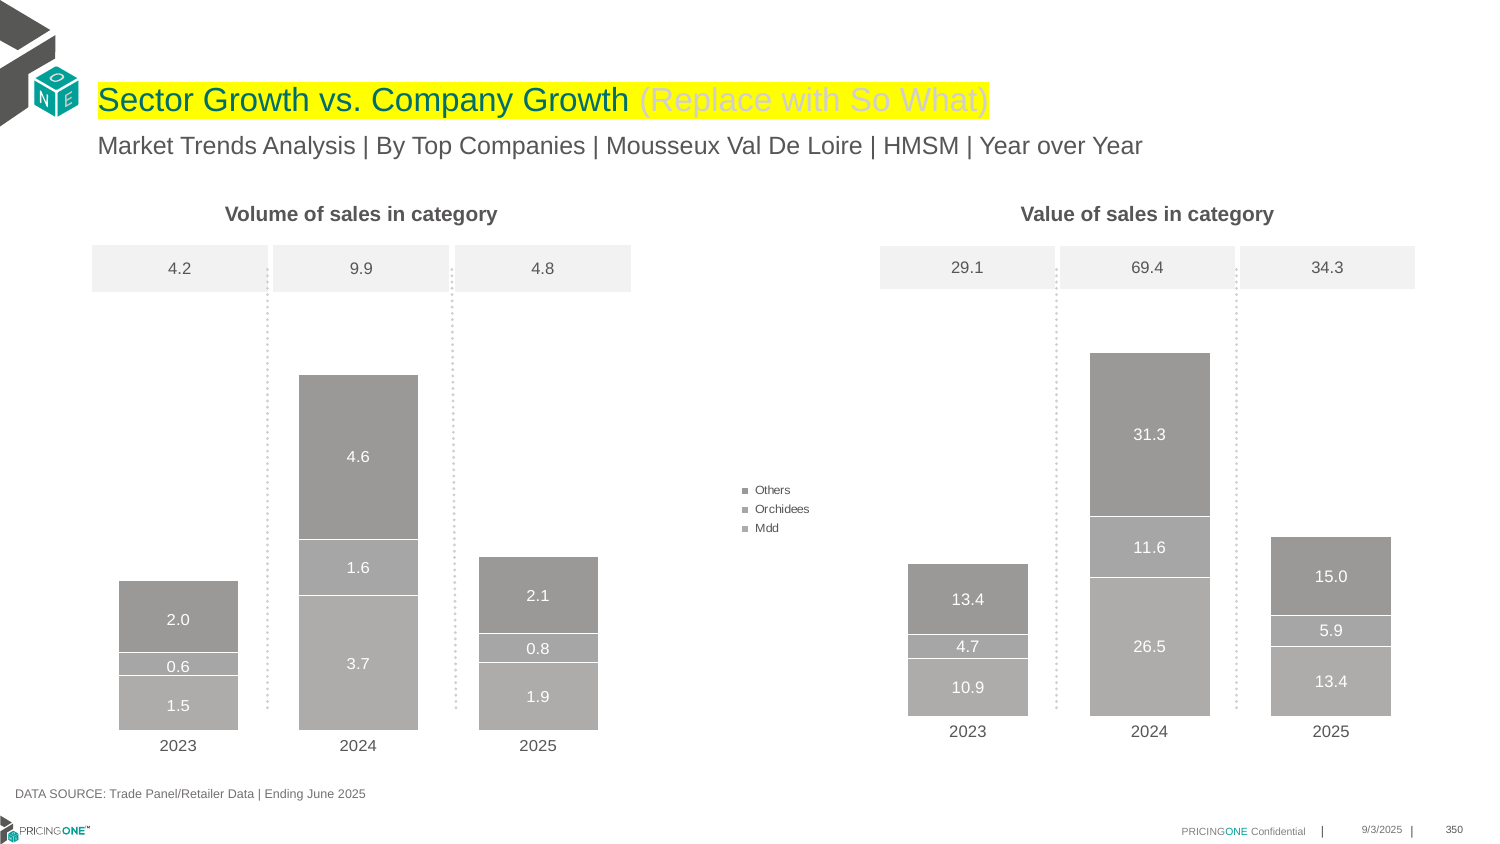

# Sector Growth vs. Company Growth (Replace with So What)
Market Trends Analysis | By Top Companies | Mousseux Val De Loire | HMSM | Year over Year
| Value of sales in category |  |  |
| --- | --- | --- |
| 29.1 | 69.4 | 34.3 |
| Volume of sales in category |  |  |
| --- | --- | --- |
| 4.2 | 9.9 | 4.8 |

### Chart

| Category | Mdd | Orchidees | Others |
|---|---|---|---|
| 2023 | 10.914122 | 4.739639 | 13.413871 |
| 2024 | 26.545293 | 11.614207 | 31.289489 |
| 2025 | 13.376759 | 5.901161 | 15.018599 |

### Chart

| Category | Mdd | Orchidees | Others |
|---|---|---|---|
| 2023 | 1.534955 | 0.620355 | 2.006524 |
| 2024 | 3.730823 | 1.559161 | 4.565514 |
| 2025 | 1.878651 | 0.813937 | 2.124296 |
DATA SOURCE: Trade Panel/Retailer Data | Ending June 2025

9/3/2025
350